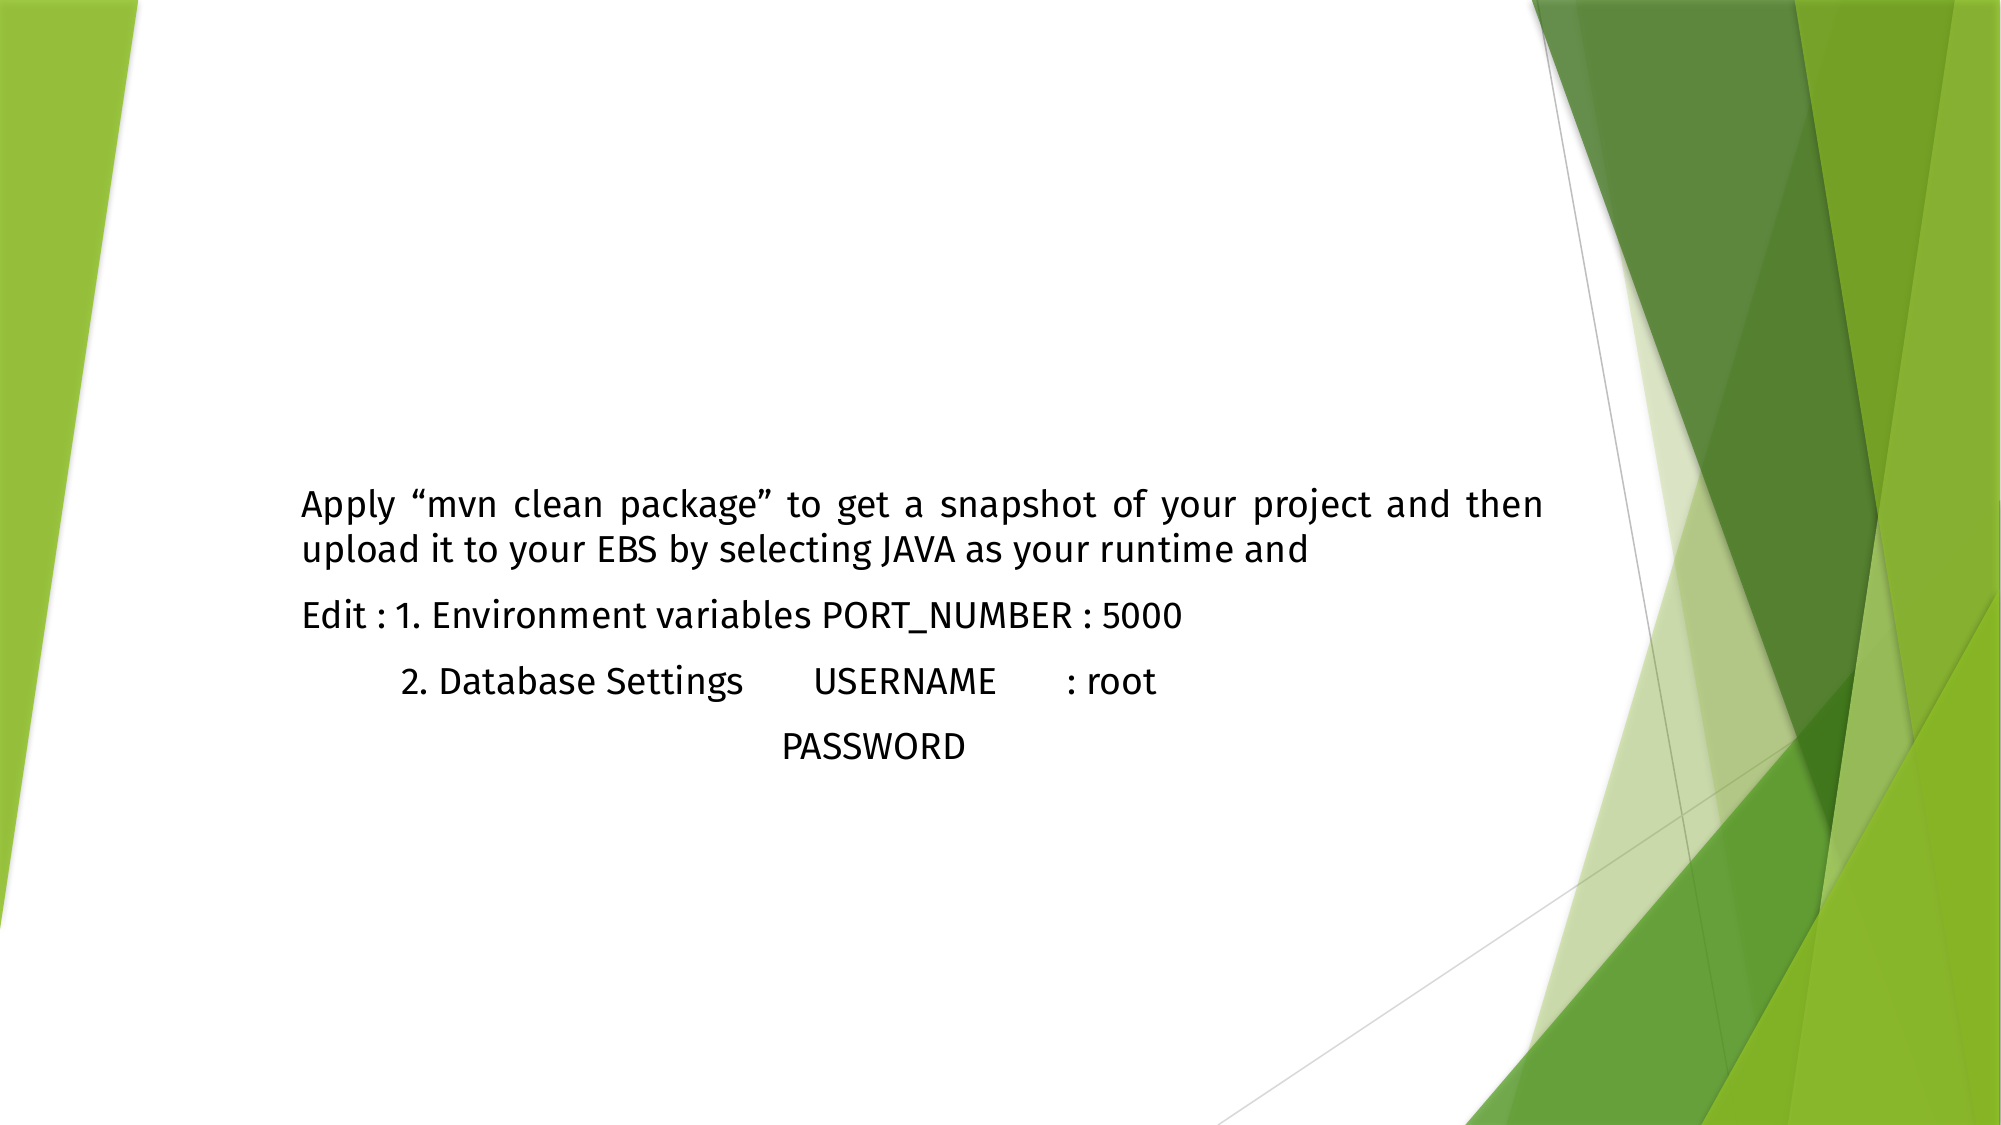

Apply “mvn clean package” to get a snapshot of your project and then upload it to your EBS by selecting JAVA as your runtime and
Edit : 1. Environment variables PORT_NUMBER : 5000
          2. Database Settings       USERNAME       : root
                                                PASSWORD